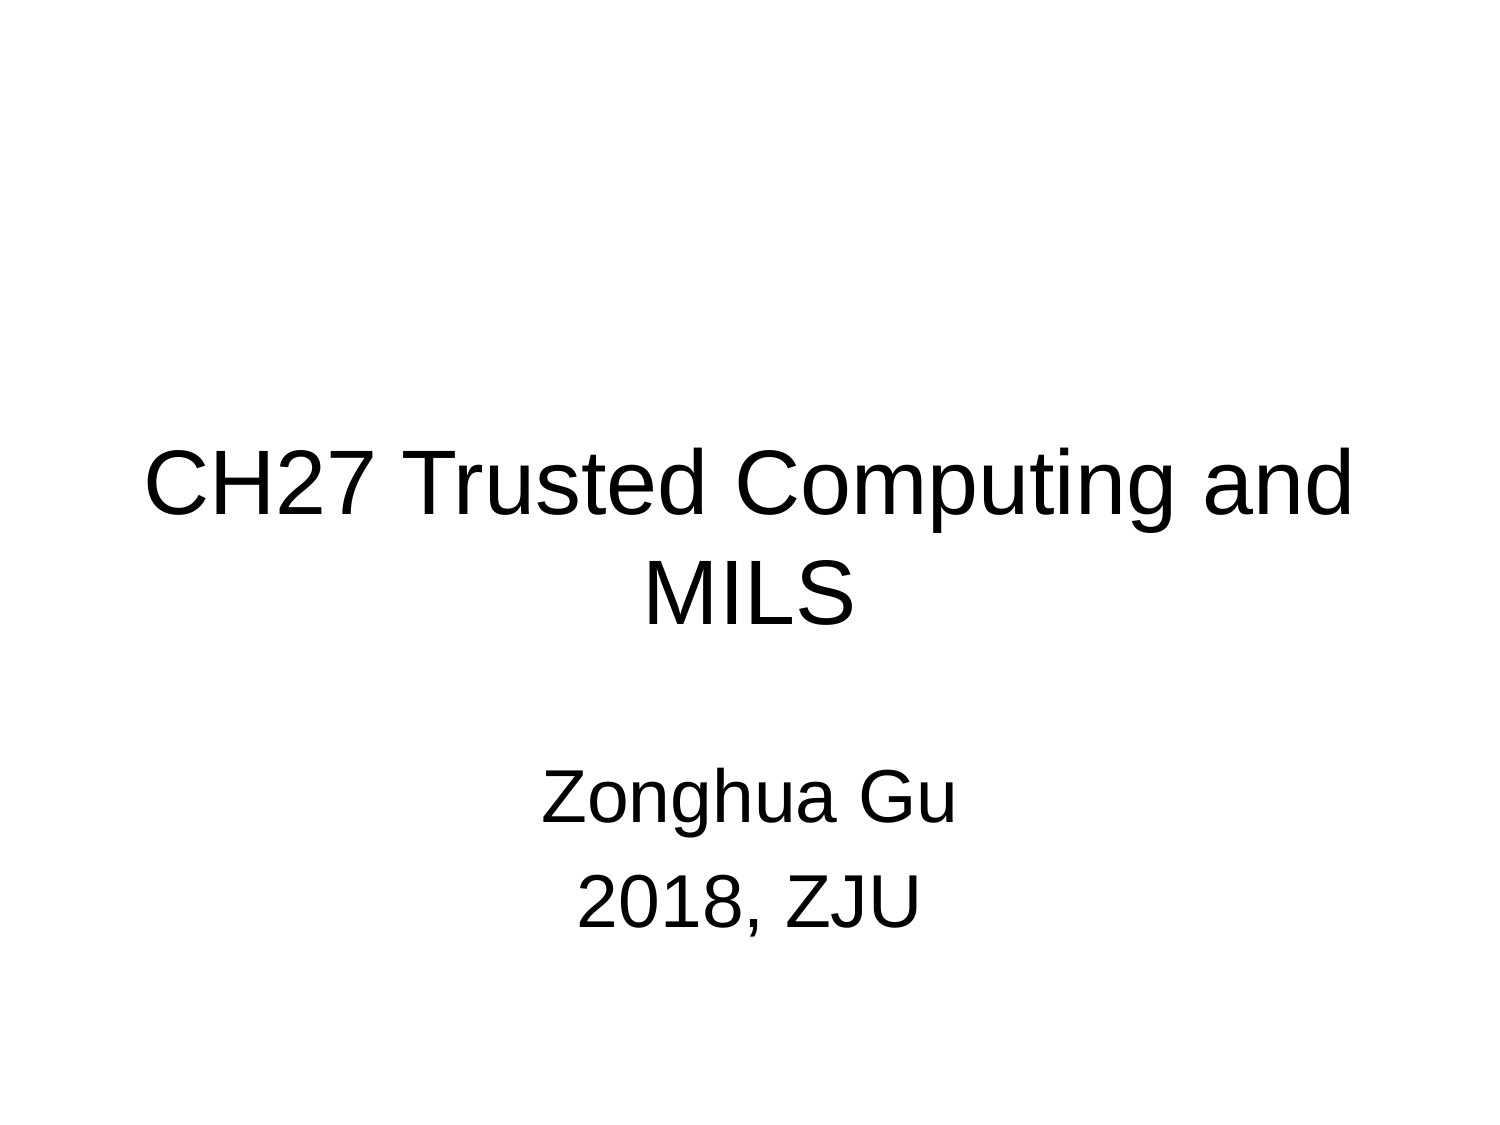

# CH27 Trusted Computing and MILS
Zonghua Gu
2018, ZJU